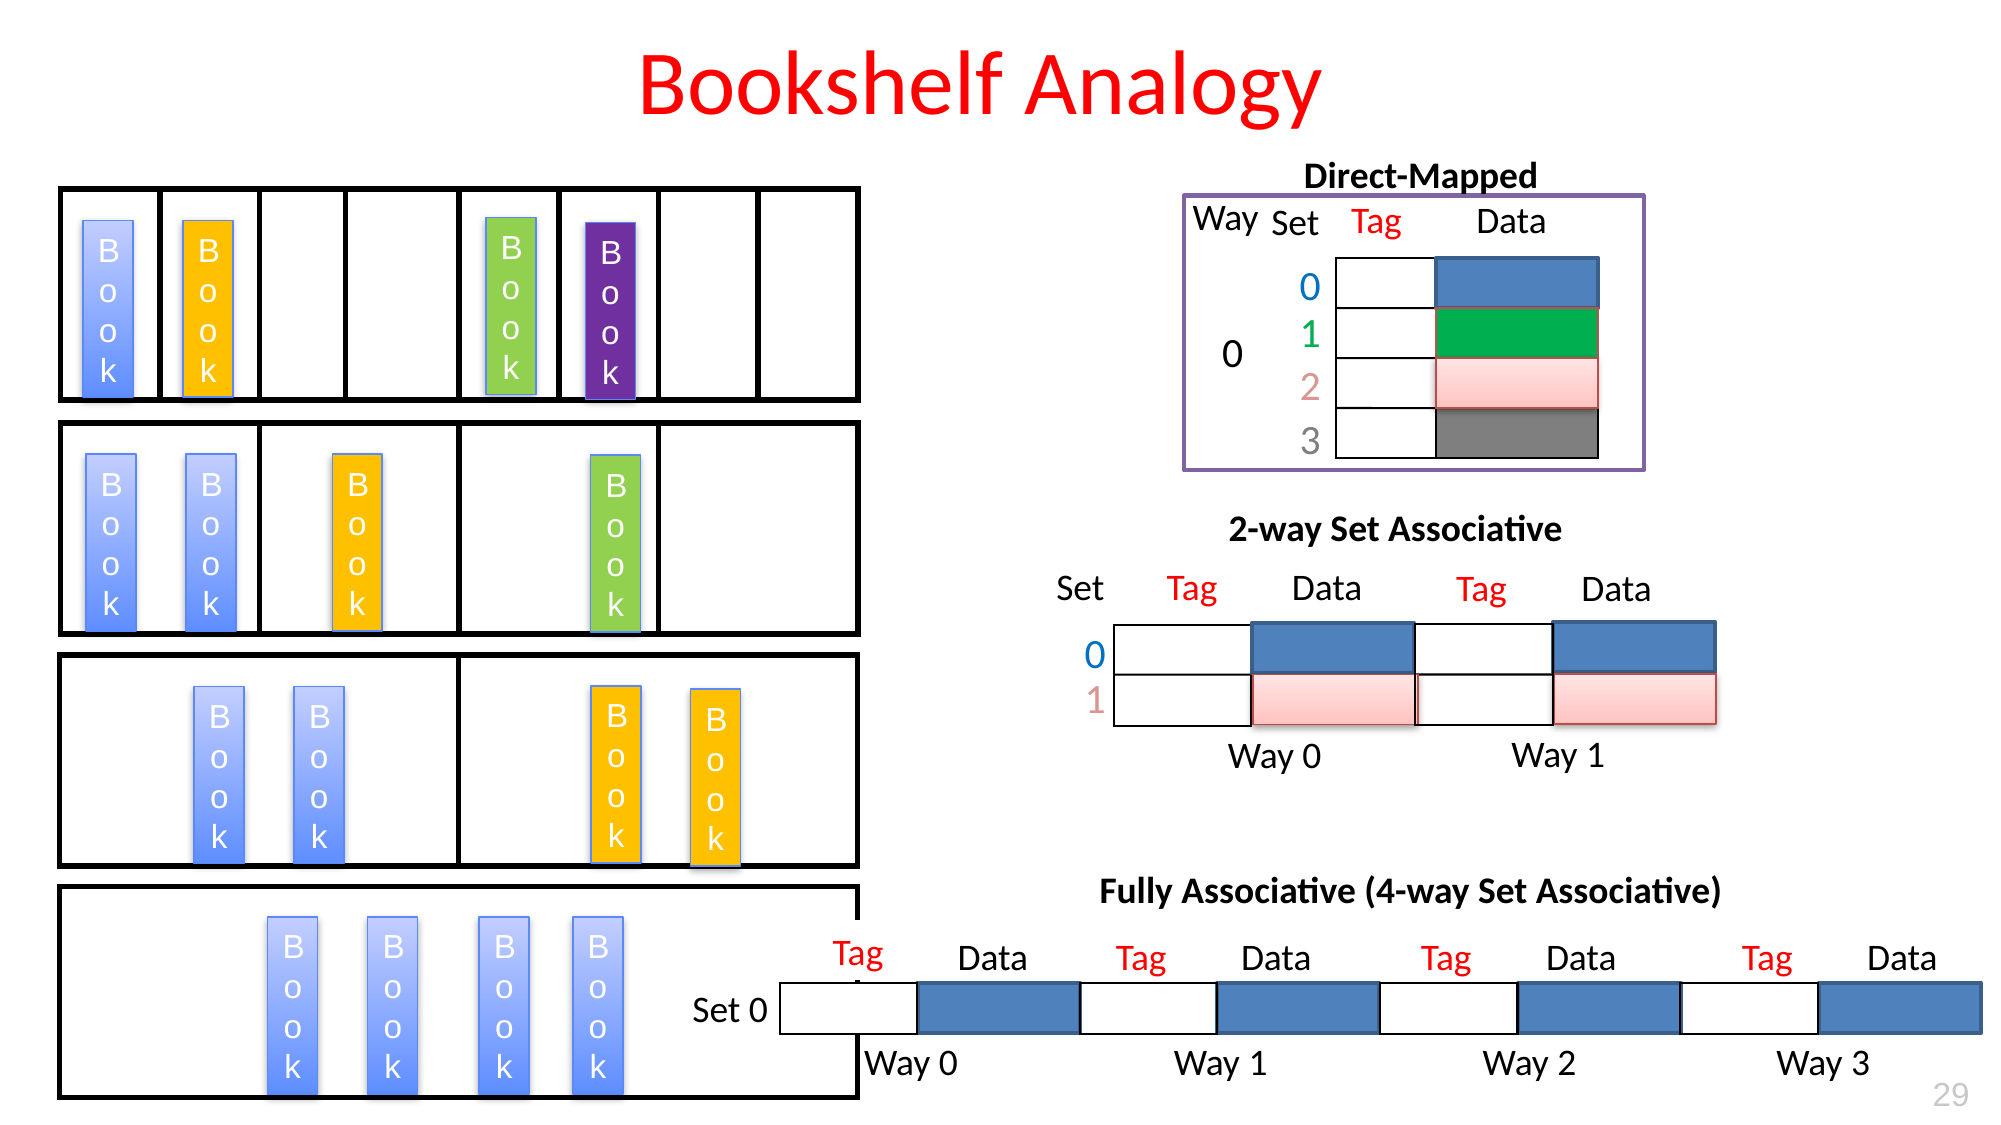

# Bookshelf Analogy
Direct-Mapped
Way
|  |  |  |  |  |  |  |  |
| --- | --- | --- | --- | --- | --- | --- | --- |
Tag
Data
Set

Book
Book
Book
Book
0

1

0
2

3

|  |  |  |  |
| --- | --- | --- | --- |
Book
Book
Book
Book
2-way Set Associative
Set
Tag
Data
Tag
Data
0

|  |  |
| --- | --- |
1

Book
Book
Book
Book
Way 1
Way 0
Fully Associative (4-way Set Associative)
|  |
| --- |
Book
Book
Book
Book
Tag
Data
Tag
Data
Tag
Data
Tag
Data
Set 0

Way 0
Way 1
Way 2
Way 3
29